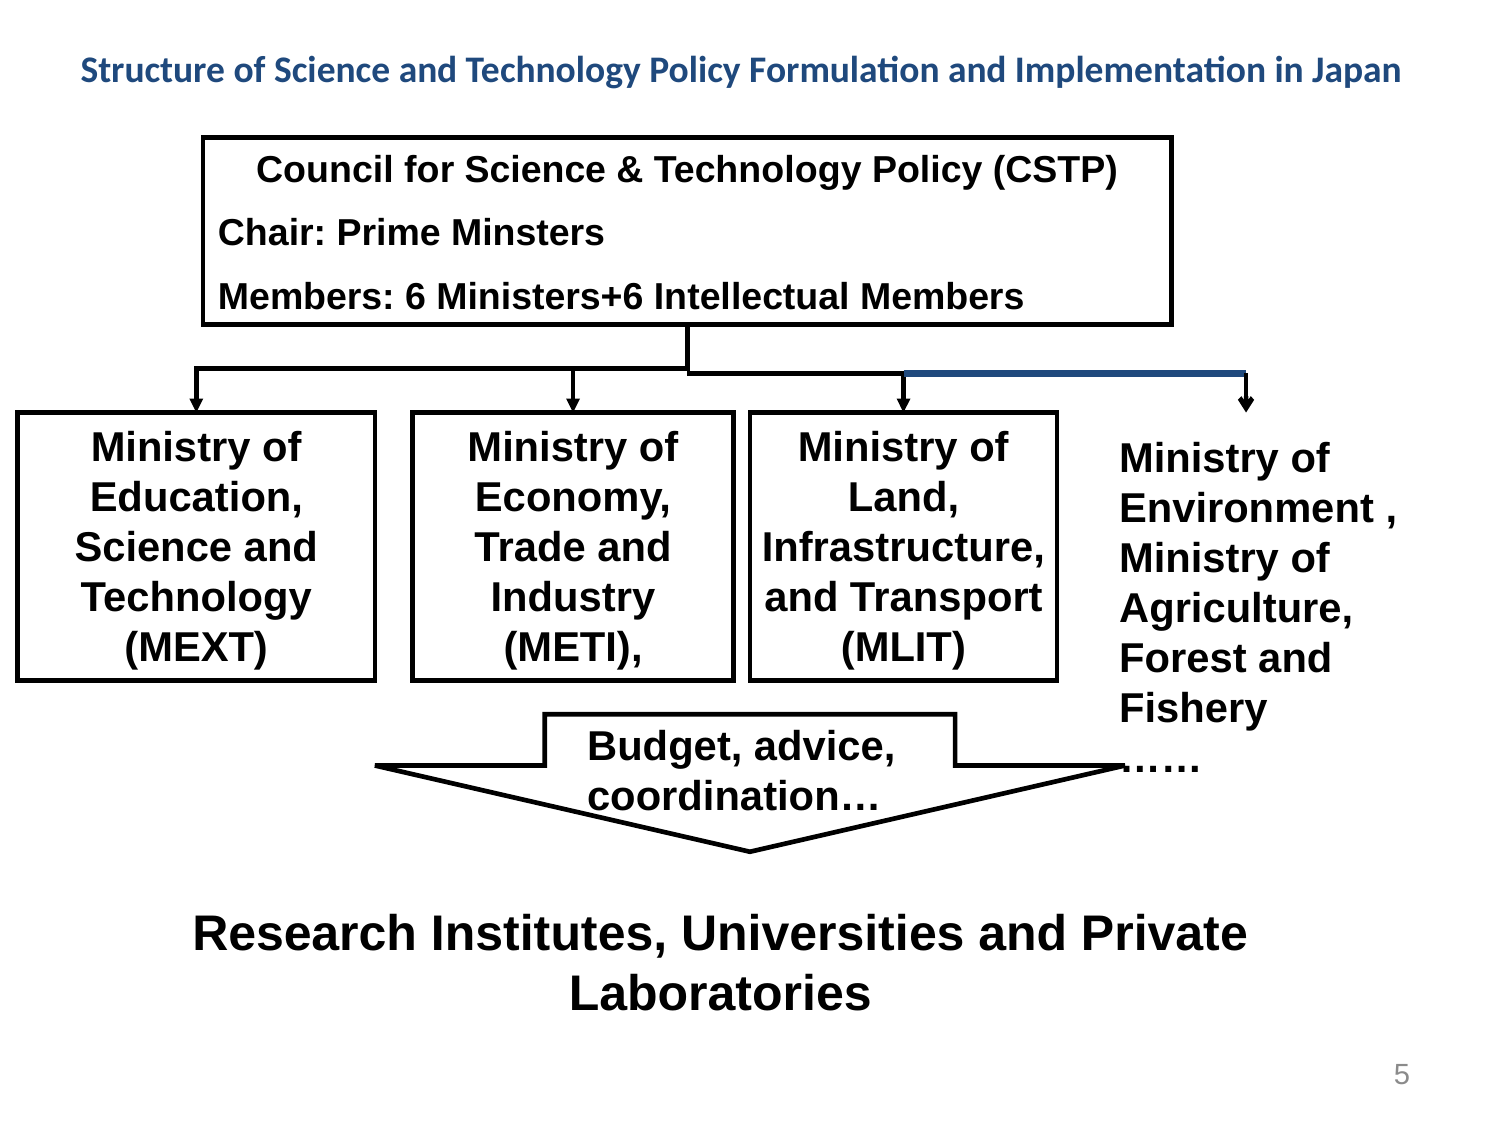

Structure of Science and Technology Policy Formulation and Implementation in Japan
Council for Science & Technology Policy (CSTP)
Chair: Prime Minsters
Members: 6 Ministers+6 Intellectual Members
Ministry of Education, Science and Technology (MEXT)
Ministry of Economy, Trade and Industry (METI),
Ministry of Land, Infrastructure, and Transport (MLIT)
Ministry of Environment ,
Ministry of Agriculture, Forest and Fishery
……
Budget, advice, coordination…

Research Institutes, Universities and Private Laboratories
5